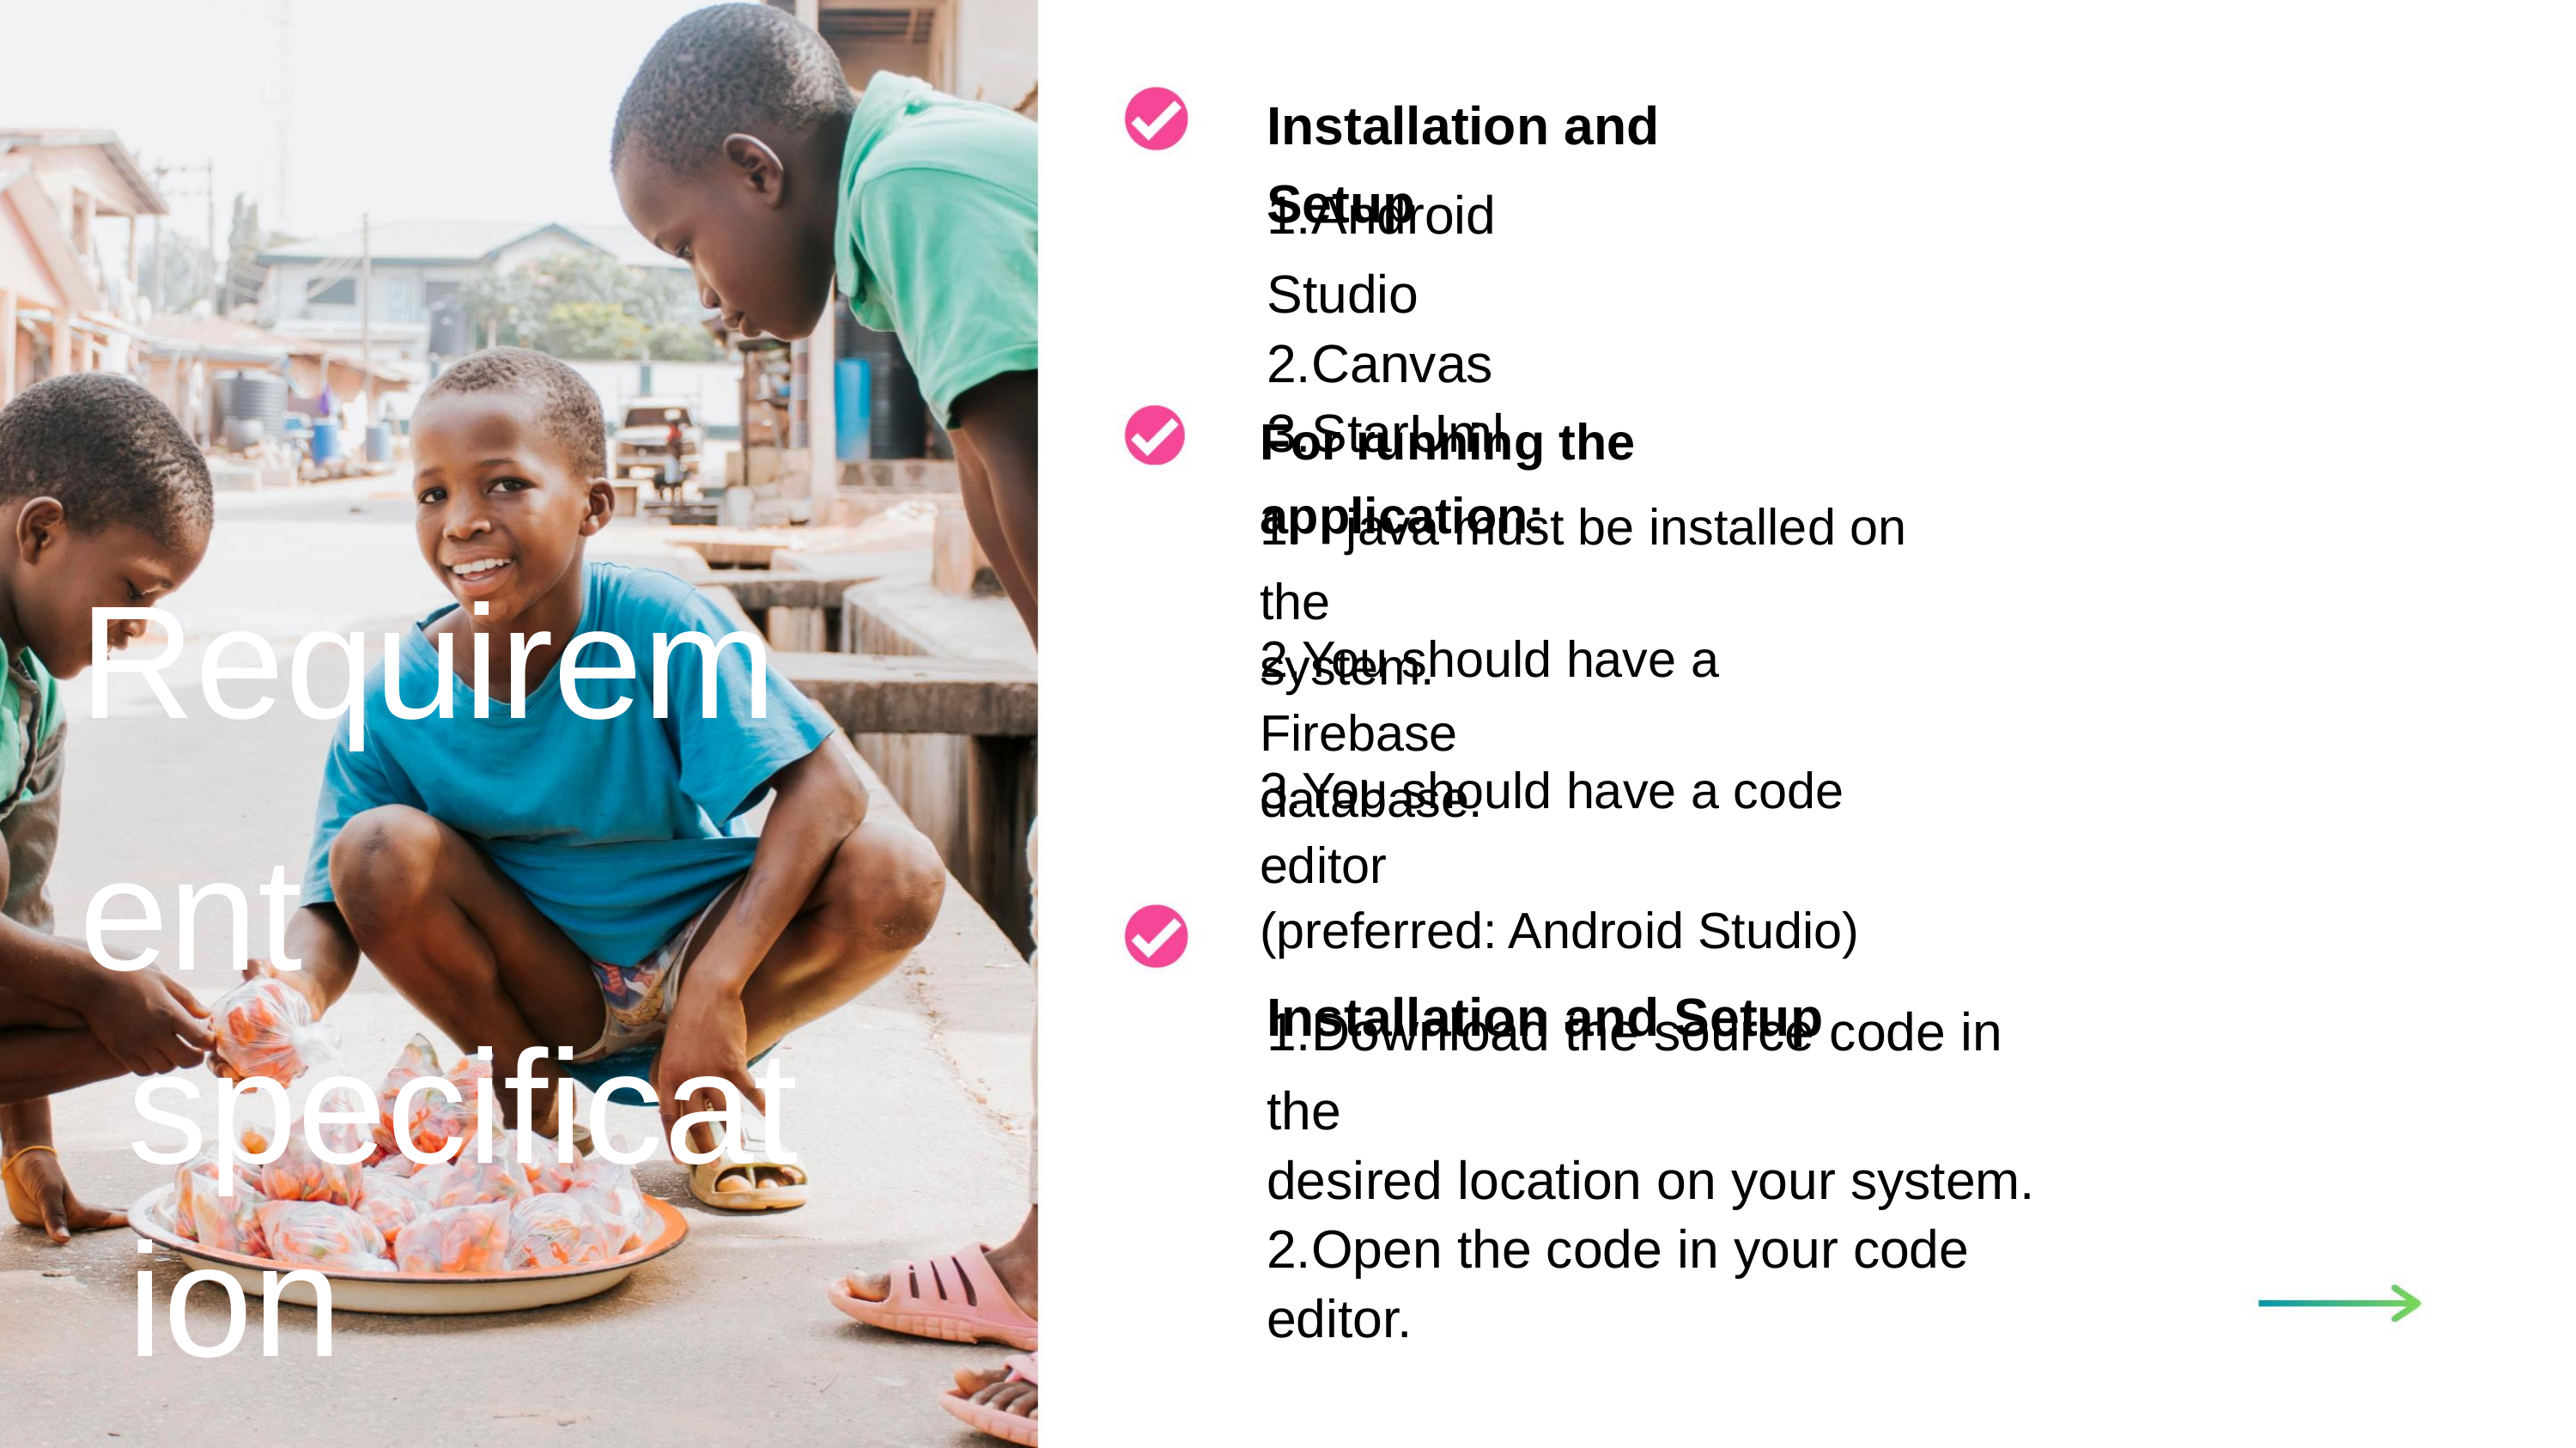

Installation and Setup
1.Android Studio
2.Canvas
3.StarUml
For running the application:
1. java must be installed on the
system.
Requirement
specification
2.You should have a Firebase
database.
3.You should have a code editor
(preferred: Android Studio)
Installation and Setup
1.Download the source code in the
desired location on your system.
2.Open the code in your code editor.